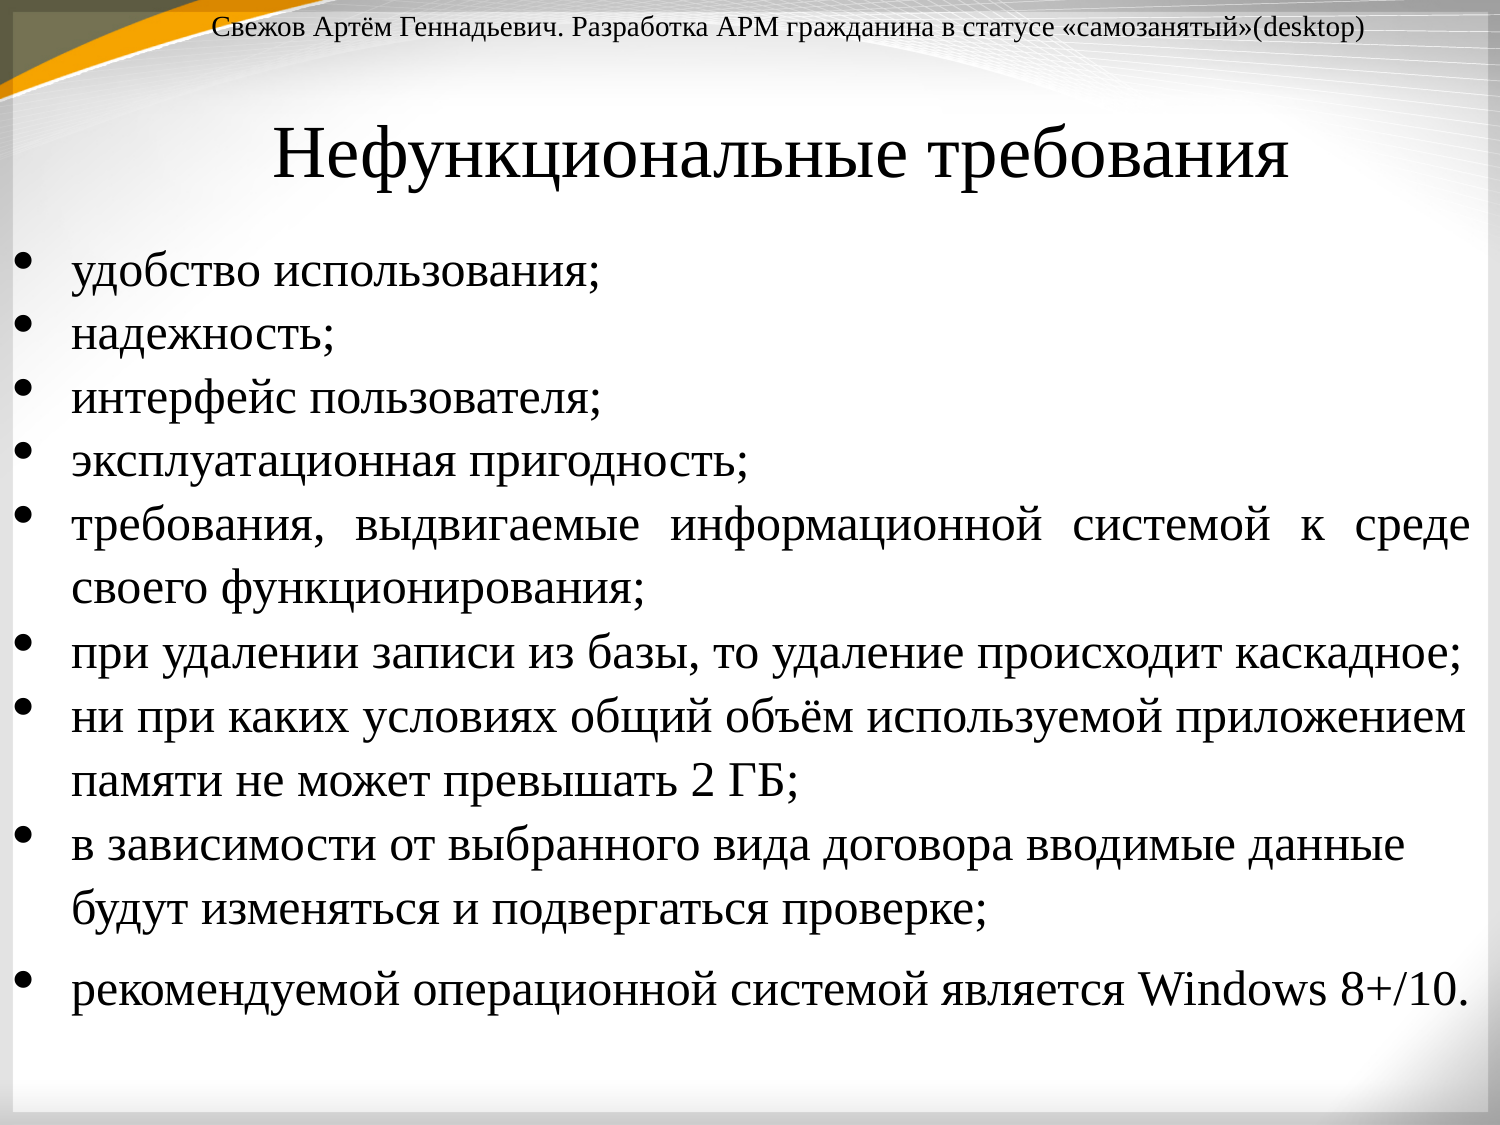

Свежов Артём Геннадьевич. Разработка АРМ гражданина в статусе «самозанятый»(desktop)
Нефункциональные требования
удобство использования;
надежность;
интерфейс пользователя;
эксплуатационная пригодность;
требования, выдвигаемые информационной системой к среде своего функционирования;
при удалении записи из базы, то удаление происходит каскадное;
ни при каких условиях общий объём используемой приложением памяти не может превышать 2 ГБ;
в зависимости от выбранного вида договора вводимые данные будут изменяться и подвергаться проверке;
рекомендуемой операционной системой является Windows 8+/10.